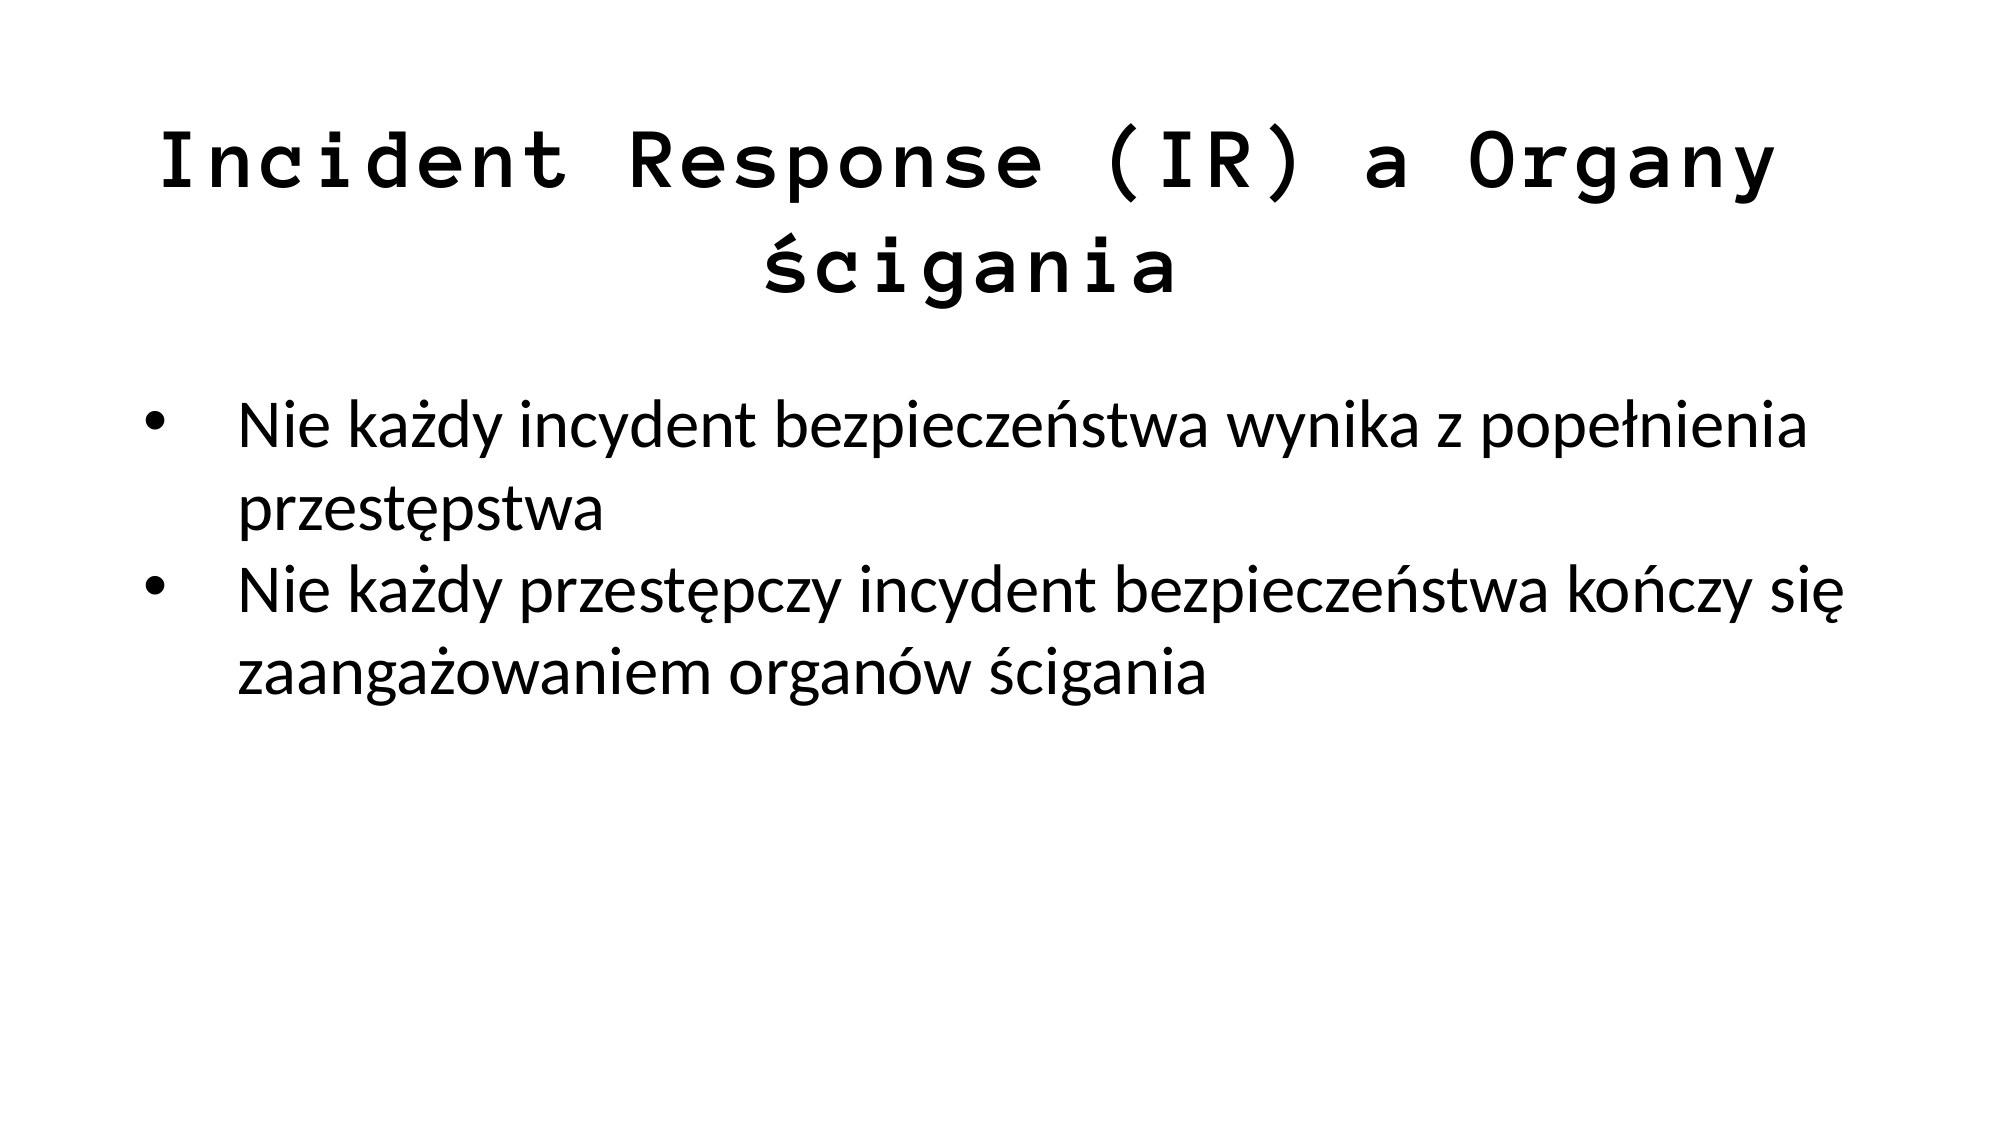

Incident Response (IR) a Organy ścigania
Nie każdy incydent bezpieczeństwa wynika z popełnienia przestępstwa
Nie każdy przestępczy incydent bezpieczeństwa kończy się zaangażowaniem organów ścigania